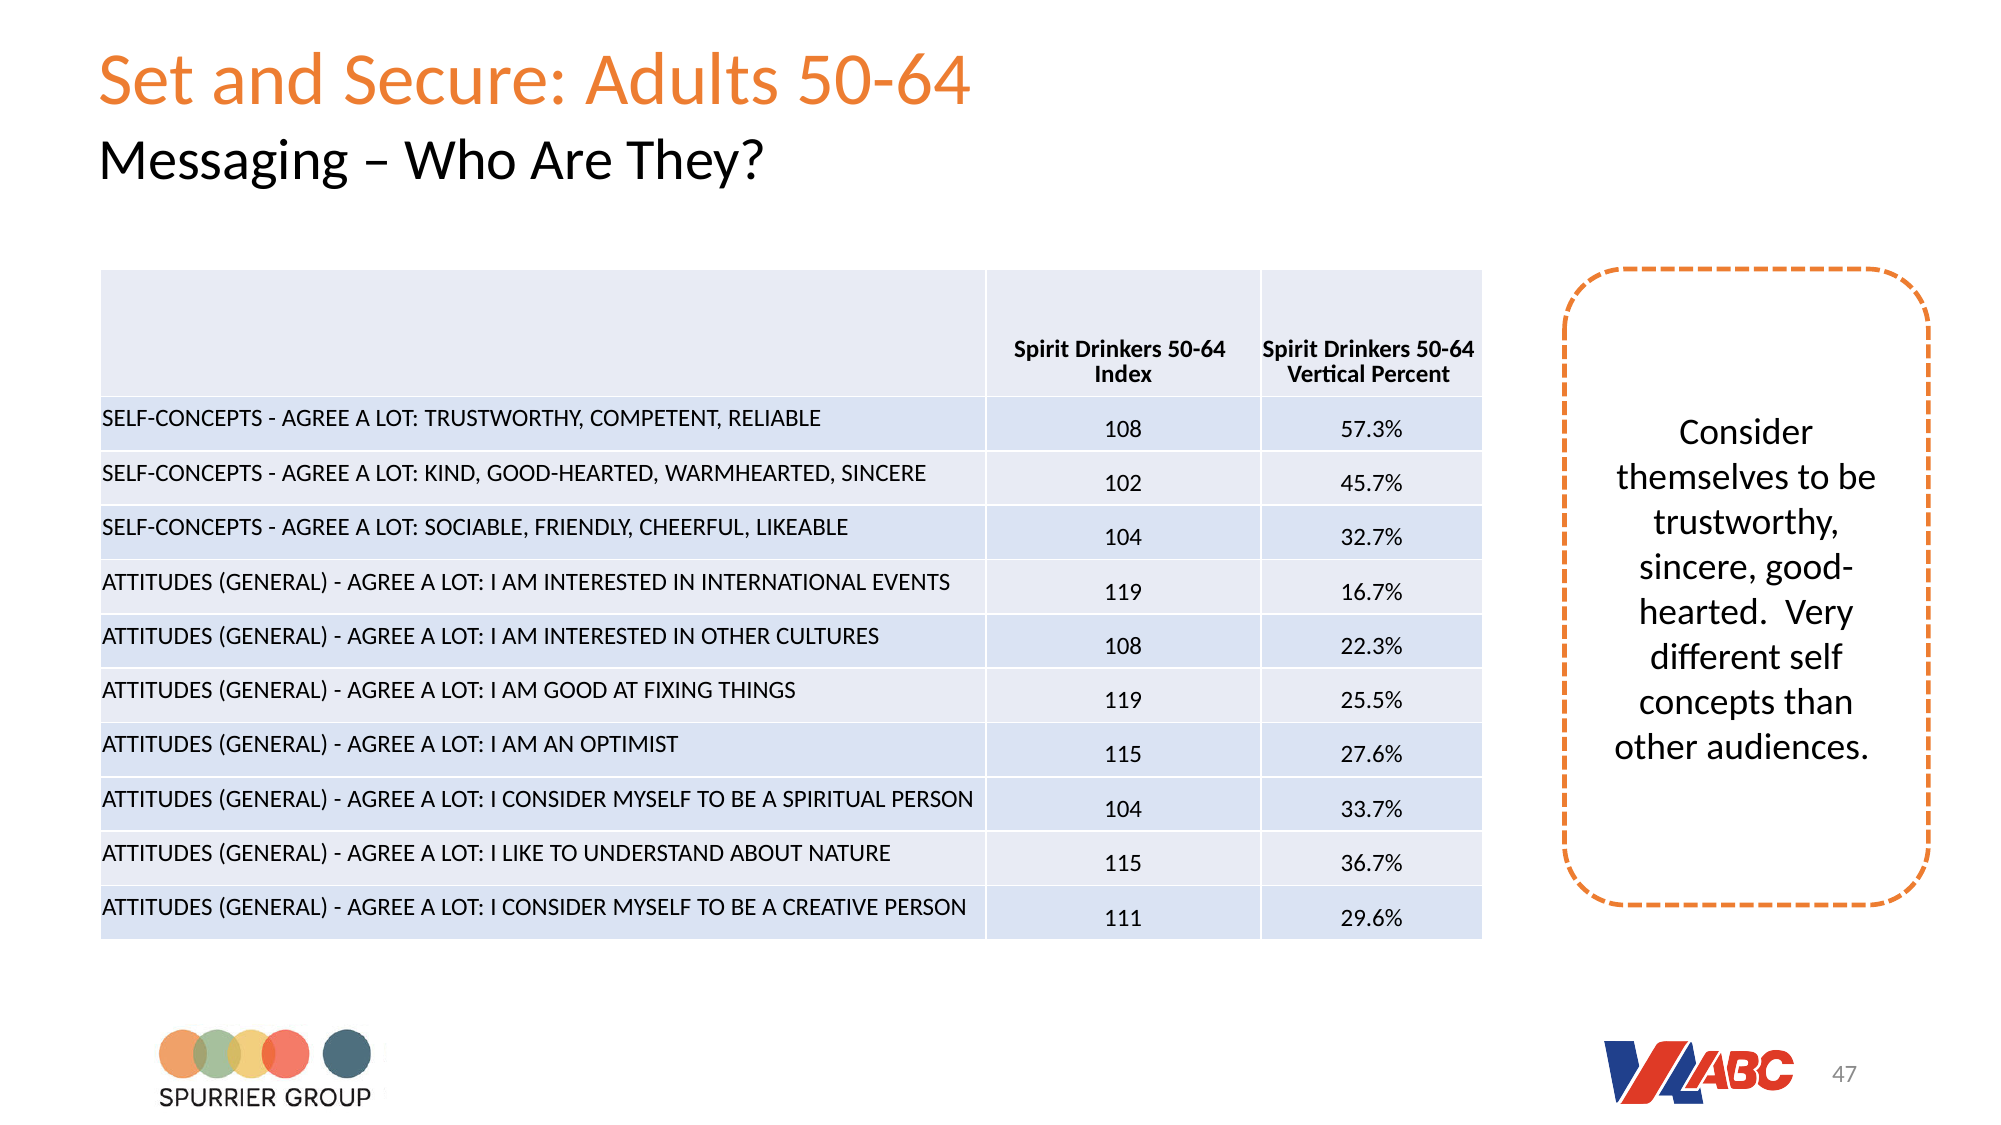

Set and Secure: Adults 50-64
# Messaging – Who Are They?
|  | Spirit Drinkers 50-64 Index | Spirit Drinkers 50-64 Vertical Percent |
| --- | --- | --- |
| SELF-CONCEPTS - AGREE A LOT: TRUSTWORTHY, COMPETENT, RELIABLE | 108 | 57.3% |
| SELF-CONCEPTS - AGREE A LOT: KIND, GOOD-HEARTED, WARMHEARTED, SINCERE | 102 | 45.7% |
| SELF-CONCEPTS - AGREE A LOT: SOCIABLE, FRIENDLY, CHEERFUL, LIKEABLE | 104 | 32.7% |
| ATTITUDES (GENERAL) - AGREE A LOT: I AM INTERESTED IN INTERNATIONAL EVENTS | 119 | 16.7% |
| ATTITUDES (GENERAL) - AGREE A LOT: I AM INTERESTED IN OTHER CULTURES | 108 | 22.3% |
| ATTITUDES (GENERAL) - AGREE A LOT: I AM GOOD AT FIXING THINGS | 119 | 25.5% |
| ATTITUDES (GENERAL) - AGREE A LOT: I AM AN OPTIMIST | 115 | 27.6% |
| ATTITUDES (GENERAL) - AGREE A LOT: I CONSIDER MYSELF TO BE A SPIRITUAL PERSON | 104 | 33.7% |
| ATTITUDES (GENERAL) - AGREE A LOT: I LIKE TO UNDERSTAND ABOUT NATURE | 115 | 36.7% |
| ATTITUDES (GENERAL) - AGREE A LOT: I CONSIDER MYSELF TO BE A CREATIVE PERSON | 111 | 29.6% |
Consider themselves to be trustworthy, sincere, good-hearted.  Very different self concepts than other audiences.
47